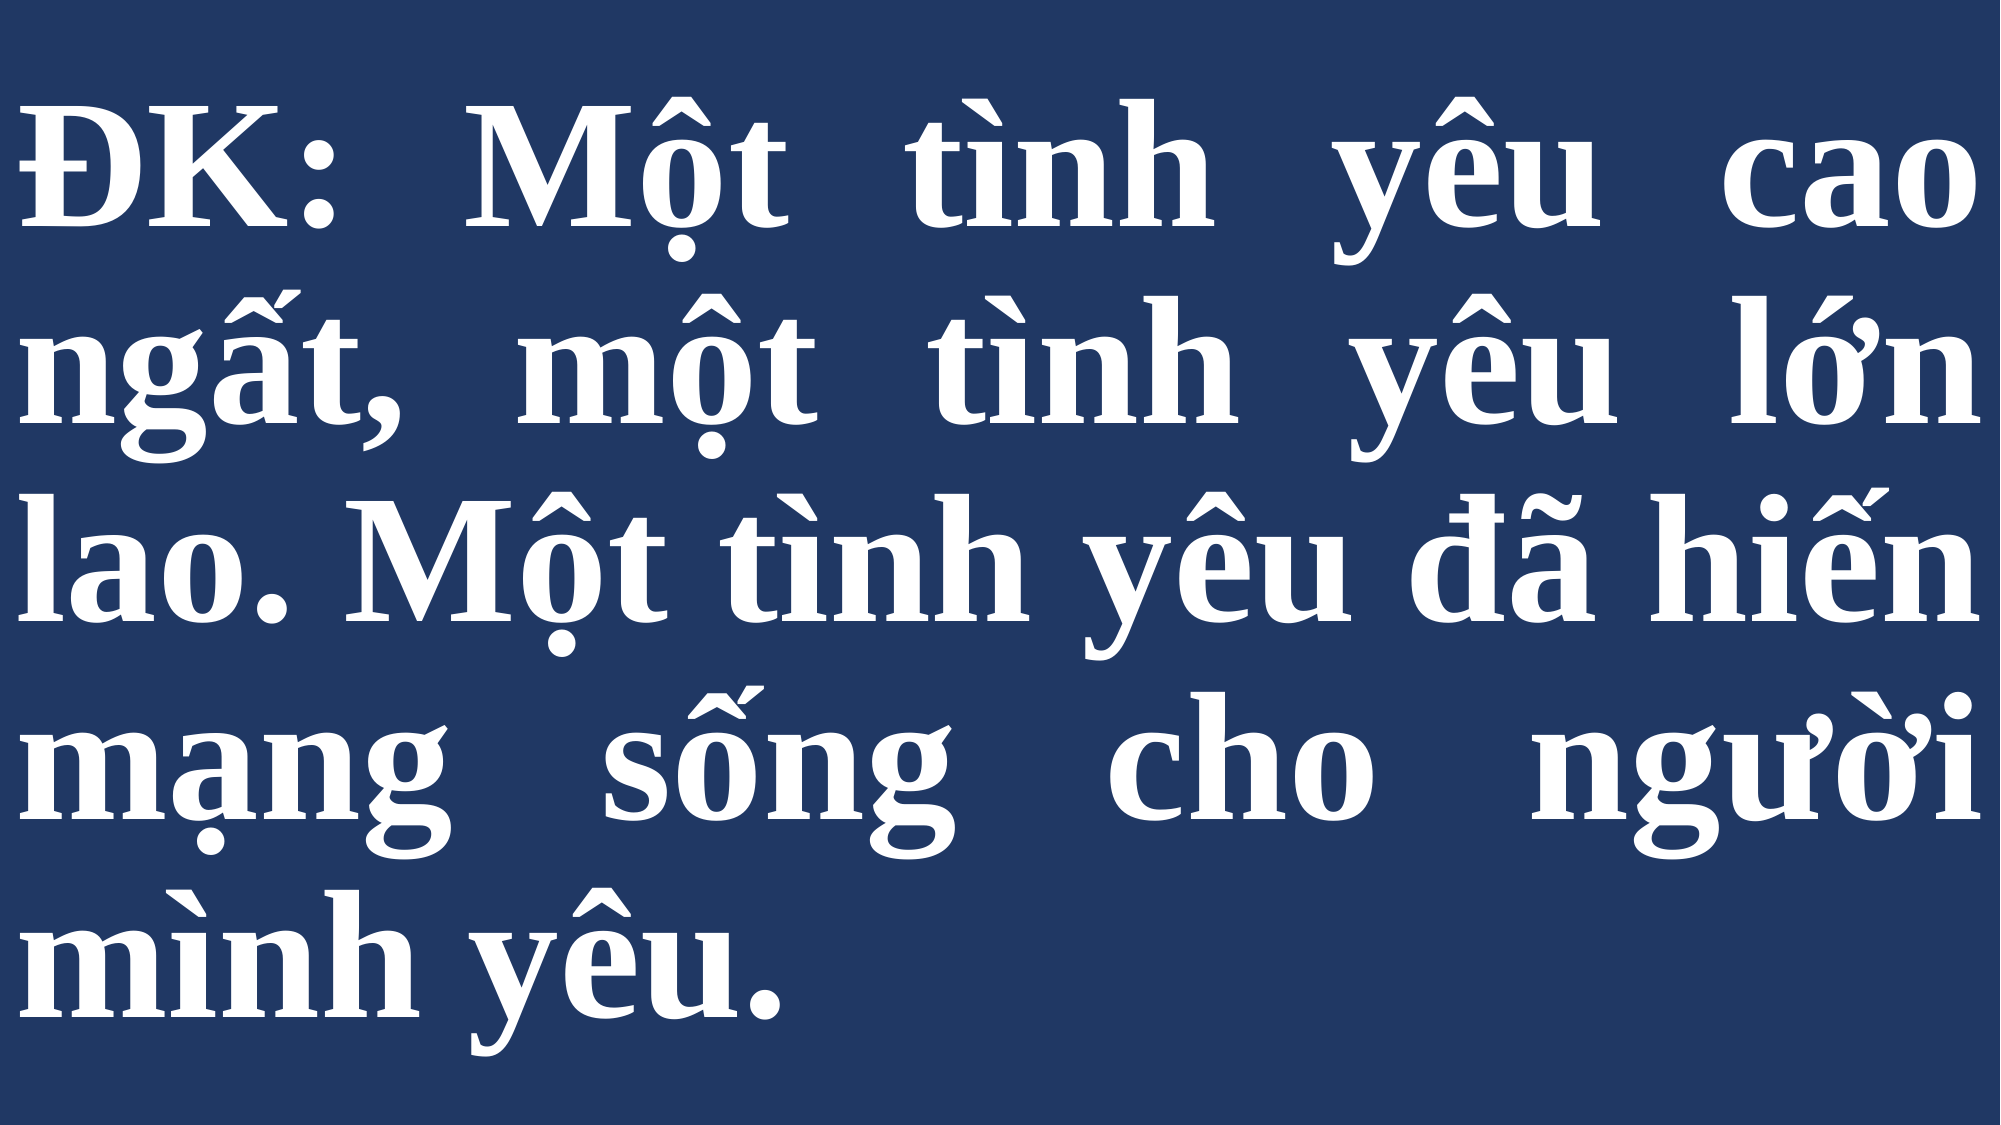

# ĐK: Một tình yêu cao ngất, một tình yêu lớn lao. Một tình yêu đã hiến mạng sống cho người mình yêu.